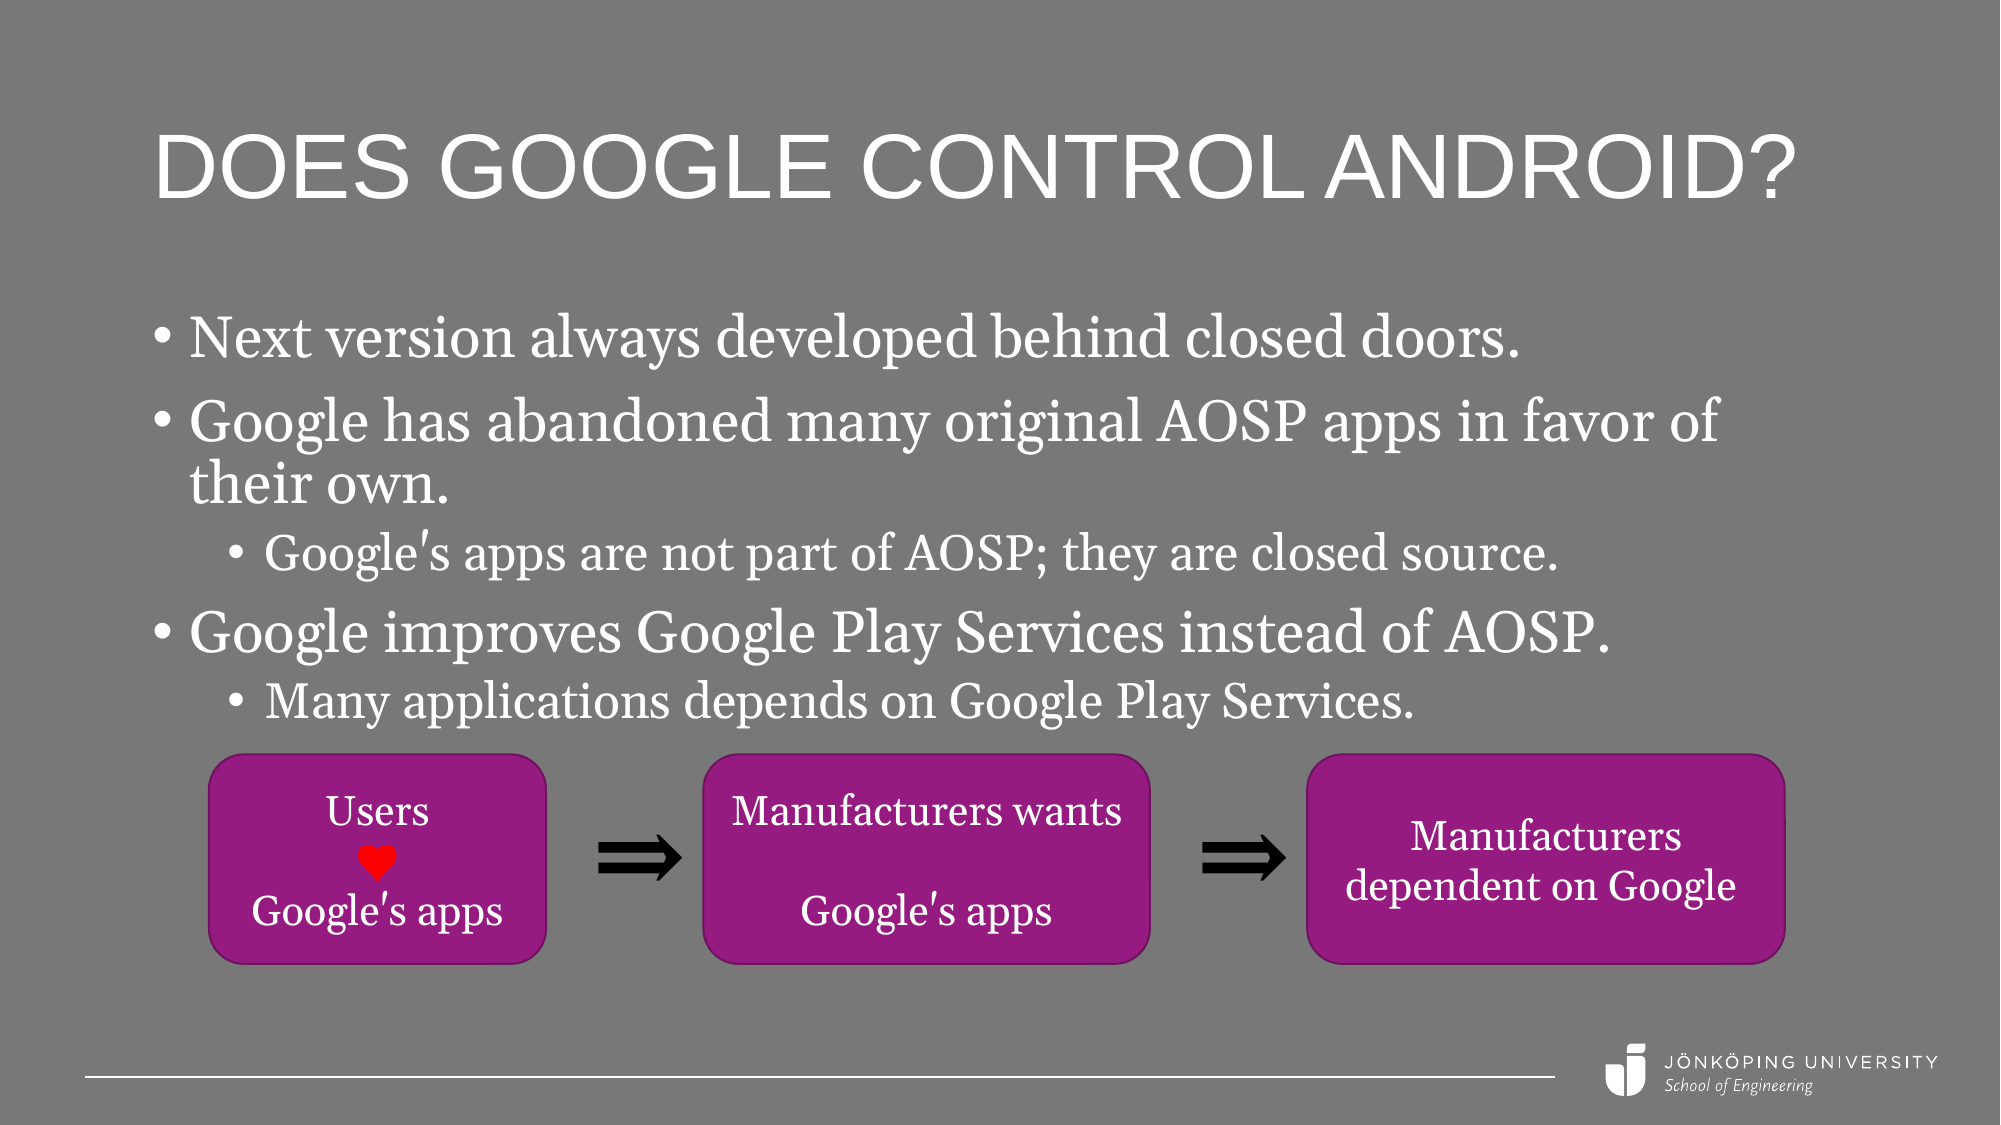

# Does google control Android?
Next version always developed behind closed doors.
Google has abandoned many original AOSP apps in favor of their own.
Google's apps are not part of AOSP; they are closed source.
Google improves Google Play Services instead of AOSP.
Many applications depends on Google Play Services.
Users
♥
Google's apps
Manufacturers wants
Google's apps
Manufacturers dependent on Google
⇒
⇒